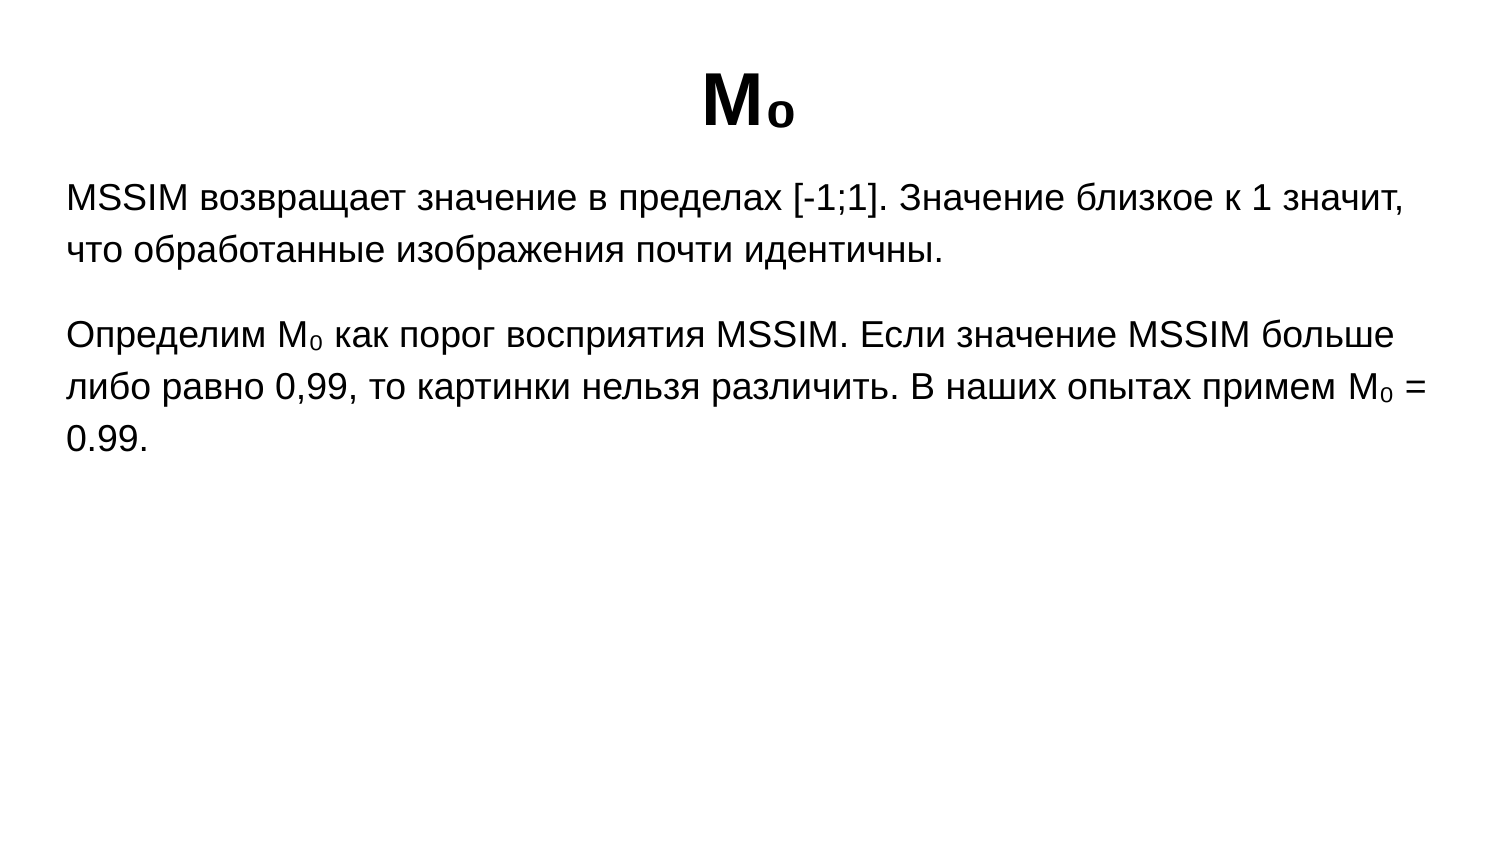

# М₀
MSSIM возвращает значение в пределах [-1;1]. Значение близкое к 1 значит, что обработанные изображения почти идентичны.
Определим М₀ как порог восприятия MSSIM. Если значение MSSIM больше либо равно 0,99, то картинки нельзя различить. В наших опытах примем М₀ = 0.99.